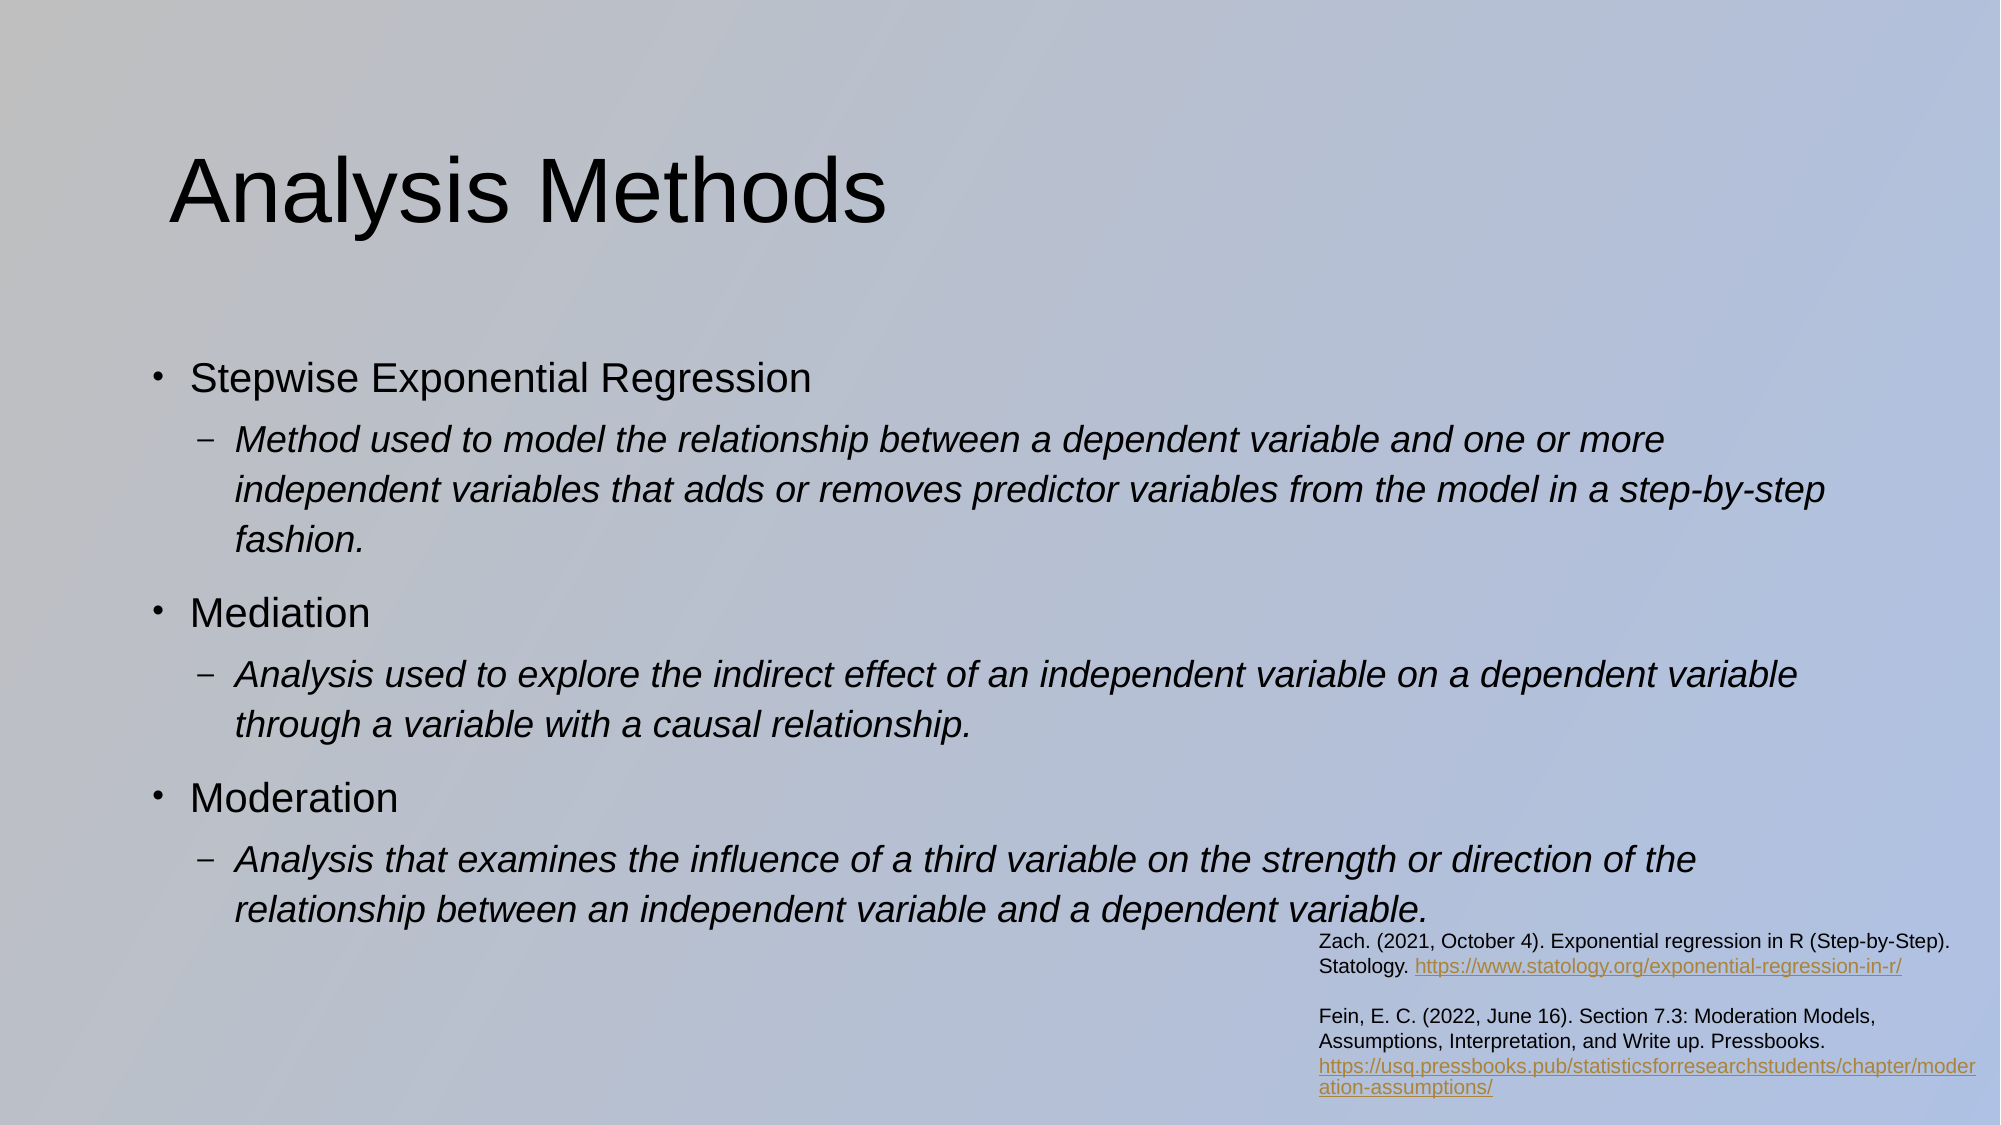

# Analysis Methods
Stepwise Exponential Regression
Method used to model the relationship between a dependent variable and one or more independent variables that adds or removes predictor variables from the model in a step-by-step fashion.
Mediation
Analysis used to explore the indirect effect of an independent variable on a dependent variable through a variable with a causal relationship.
Moderation
Analysis that examines the influence of a third variable on the strength or direction of the relationship between an independent variable and a dependent variable.
Zach. (2021, October 4). Exponential regression in R (Step-by-Step). Statology. https://www.statology.org/exponential-regression-in-r/

Fein, E. C. (2022, June 16). Section 7.3: Moderation Models, Assumptions, Interpretation, and Write up. Pressbooks. https://usq.pressbooks.pub/statisticsforresearchstudents/chapter/moderation-assumptions/